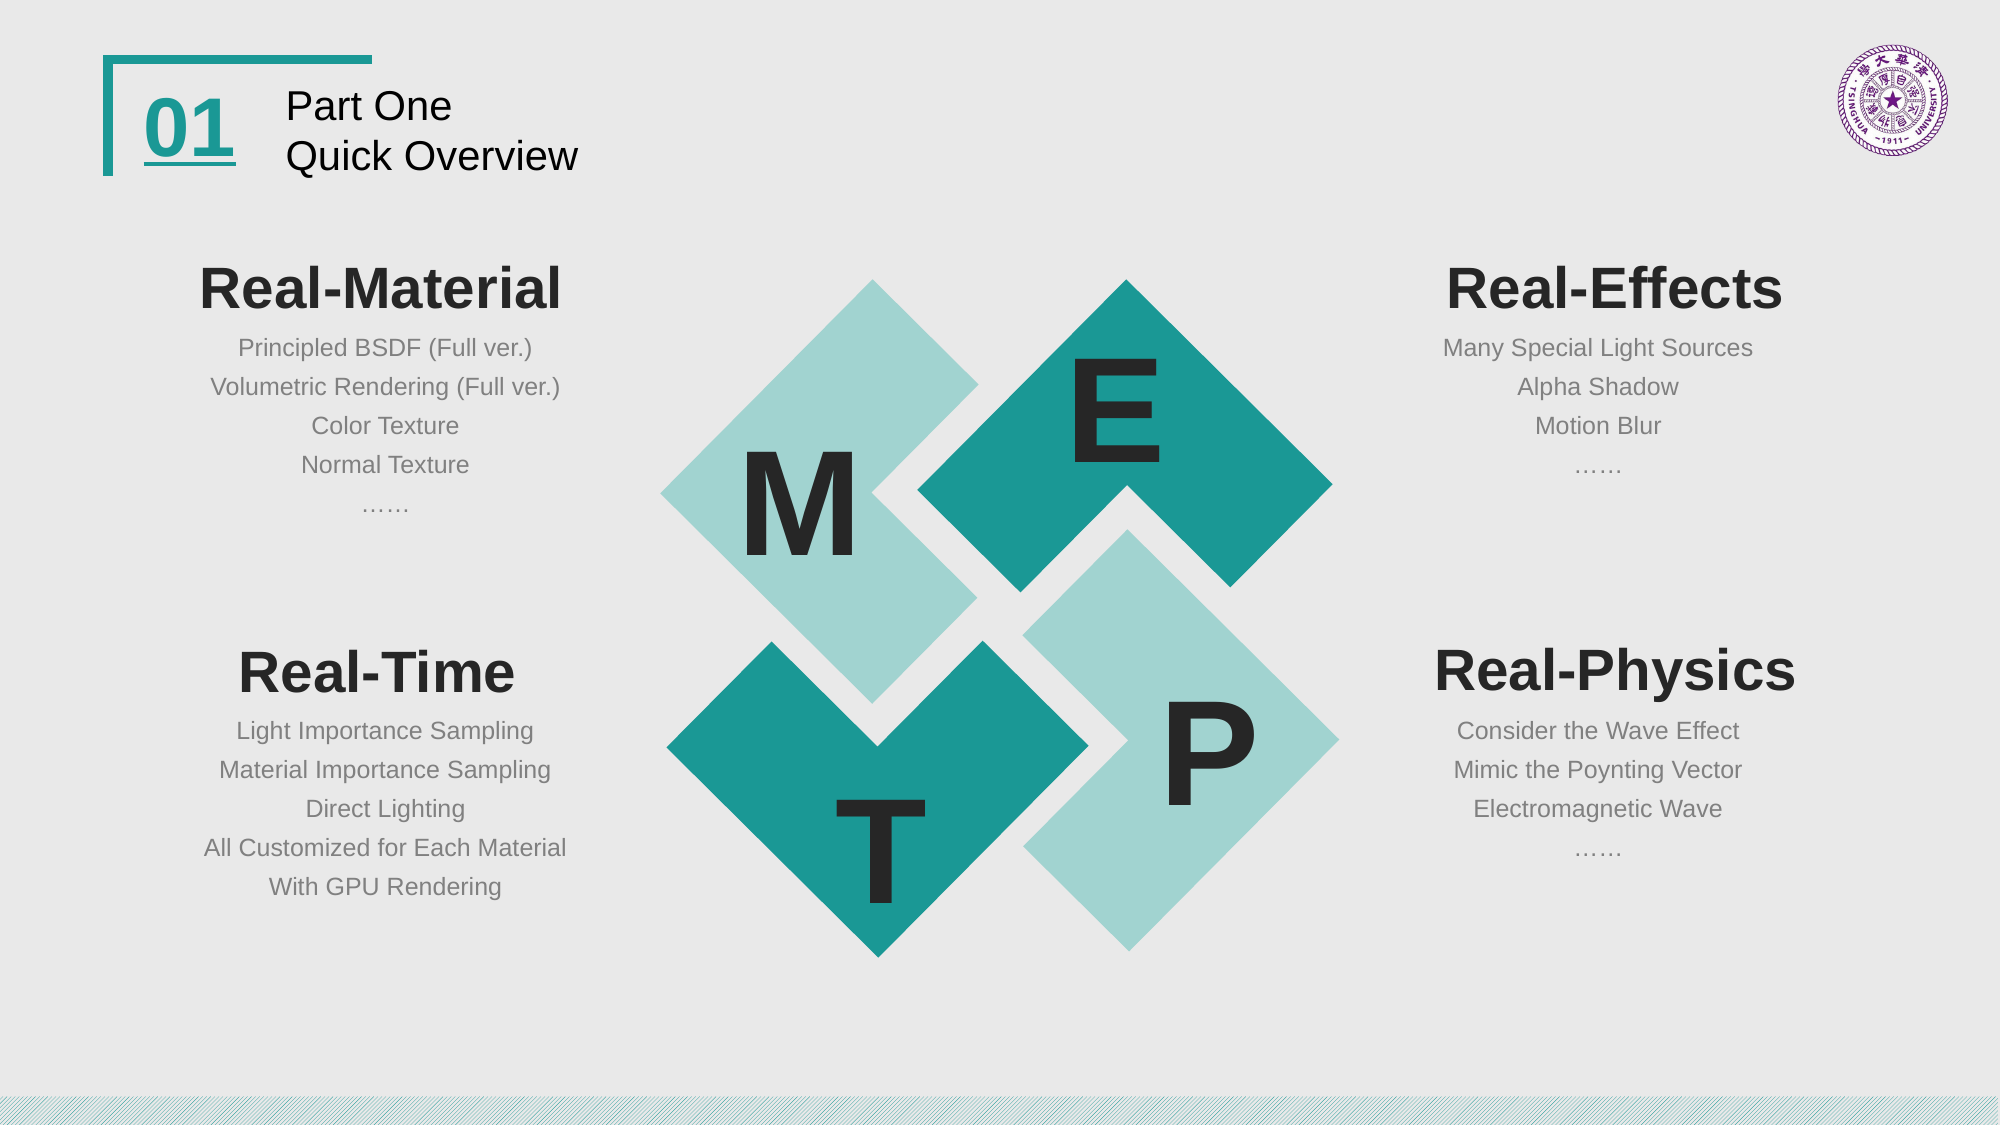

01
Part One
Quick Overview
Real-Effects
Real-Material
E
Principled BSDF (Full ver.)
Volumetric Rendering (Full ver.)
Color Texture
Normal Texture
……
Many Special Light Sources
Alpha Shadow
Motion Blur
……

M

Real-Physics
Real-Time
P
Light Importance Sampling
Material Importance Sampling
Direct Lighting
All Customized for Each Material
With GPU Rendering
Consider the Wave Effect
Mimic the Poynting Vector
Electromagnetic Wave
……
T